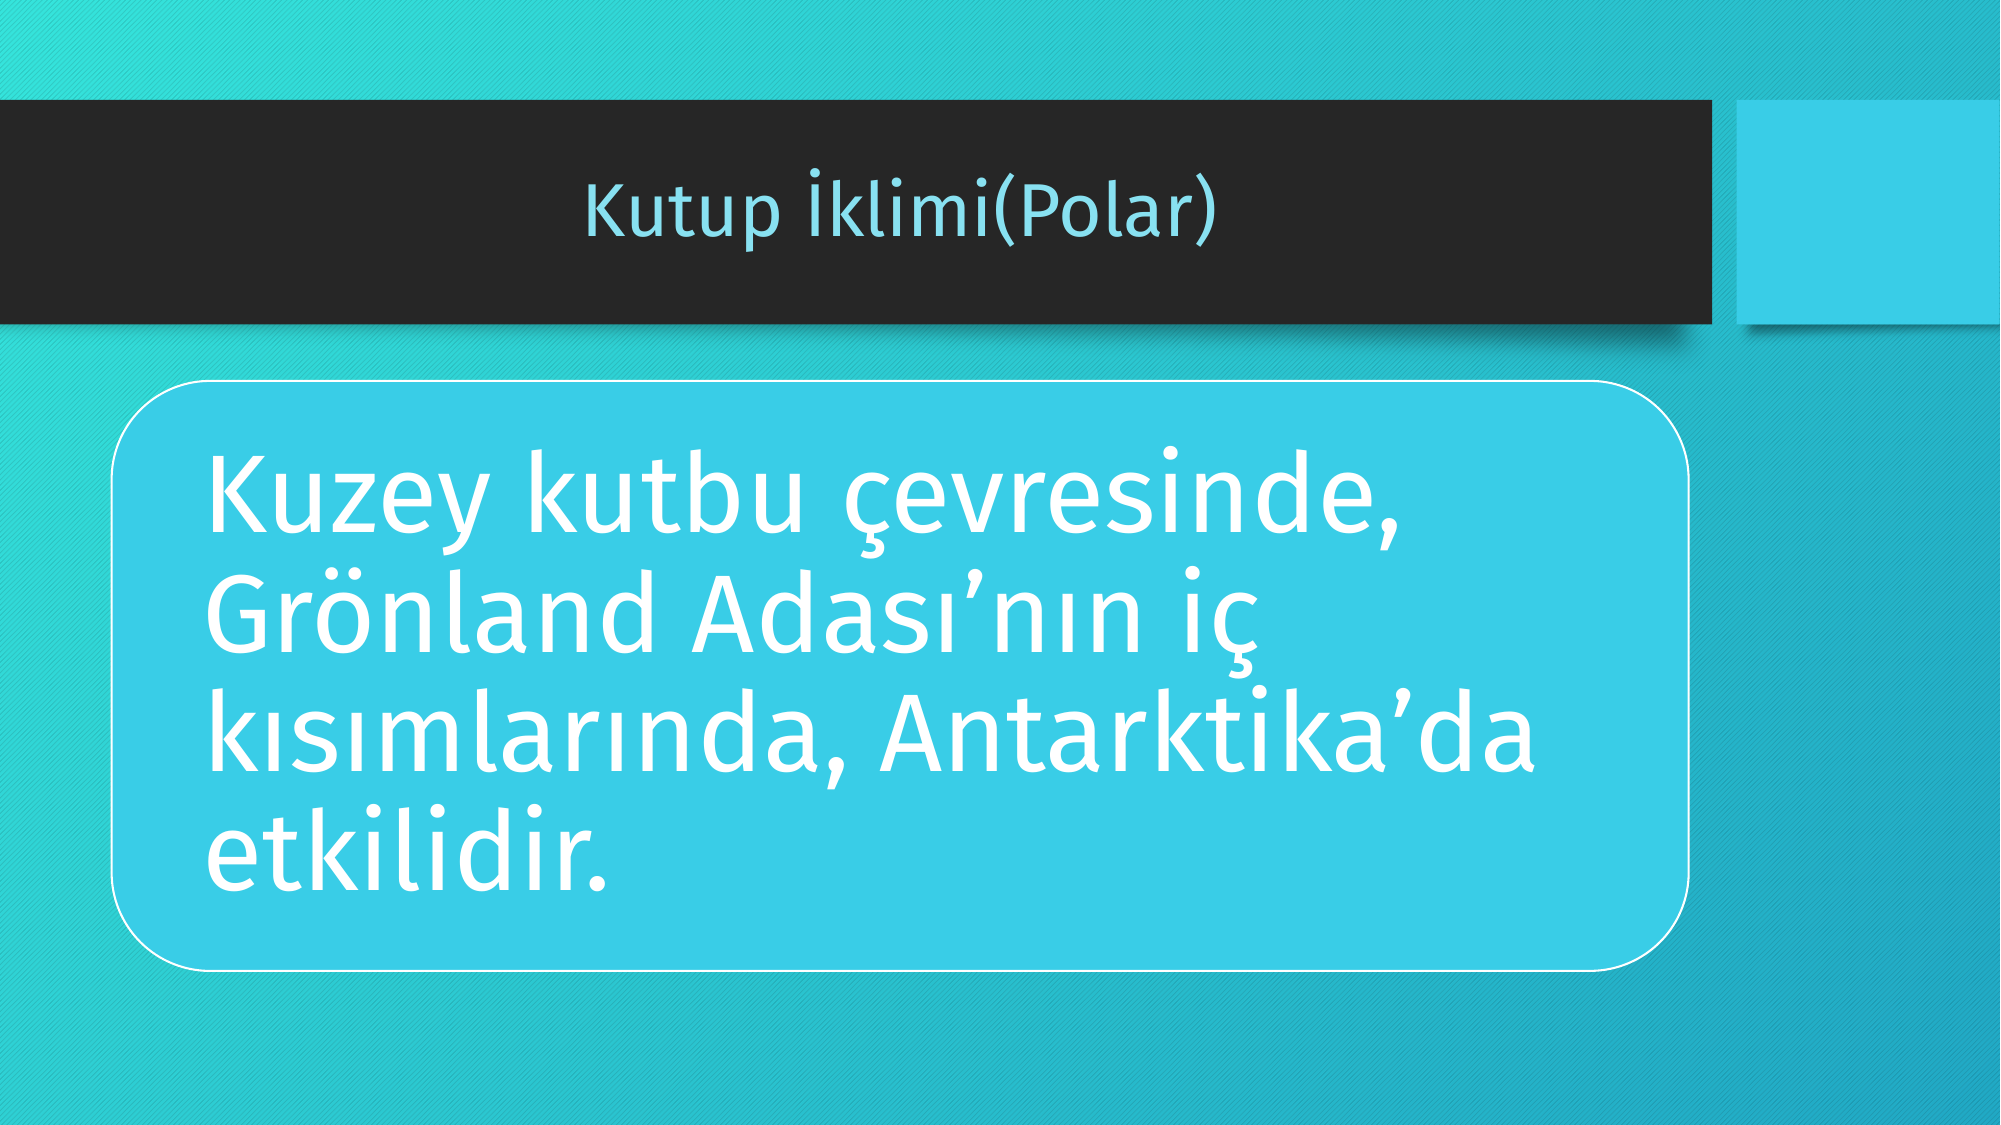

# Kutup İklimi(Polar)
Kuzey kutbu çevresinde, Grönland Adası’nın iç kısımlarında, Antarktika’da etkilidir.